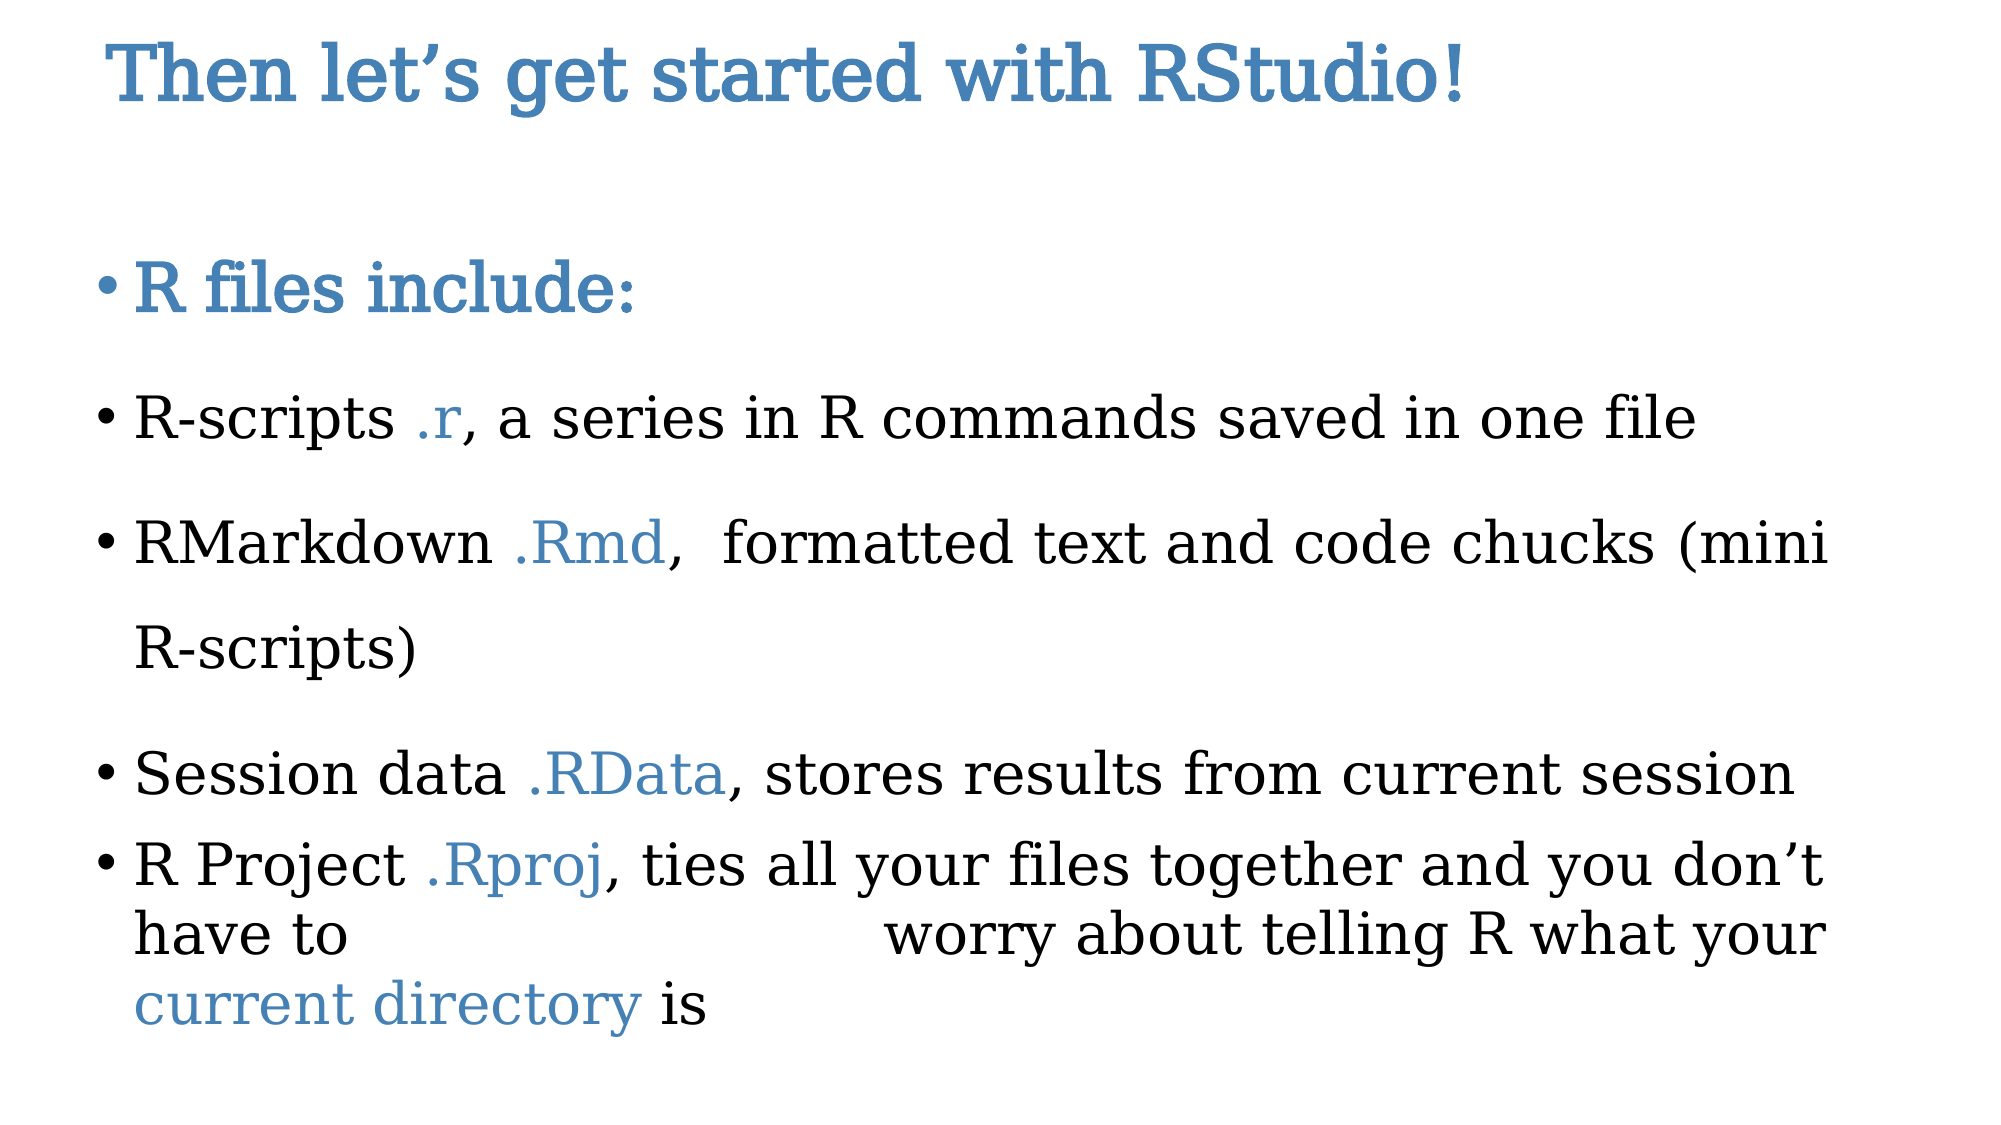

Then let’s get started with RStudio!
R files include:
R-scripts .r, a series in R commands saved in one file
RMarkdown .Rmd,  formatted text and code chucks (mini R-scripts)
Session data .RData, stores results from current session
R Project .Rproj, ties all your files together and you don’t have to 				worry about telling R what your current directory is